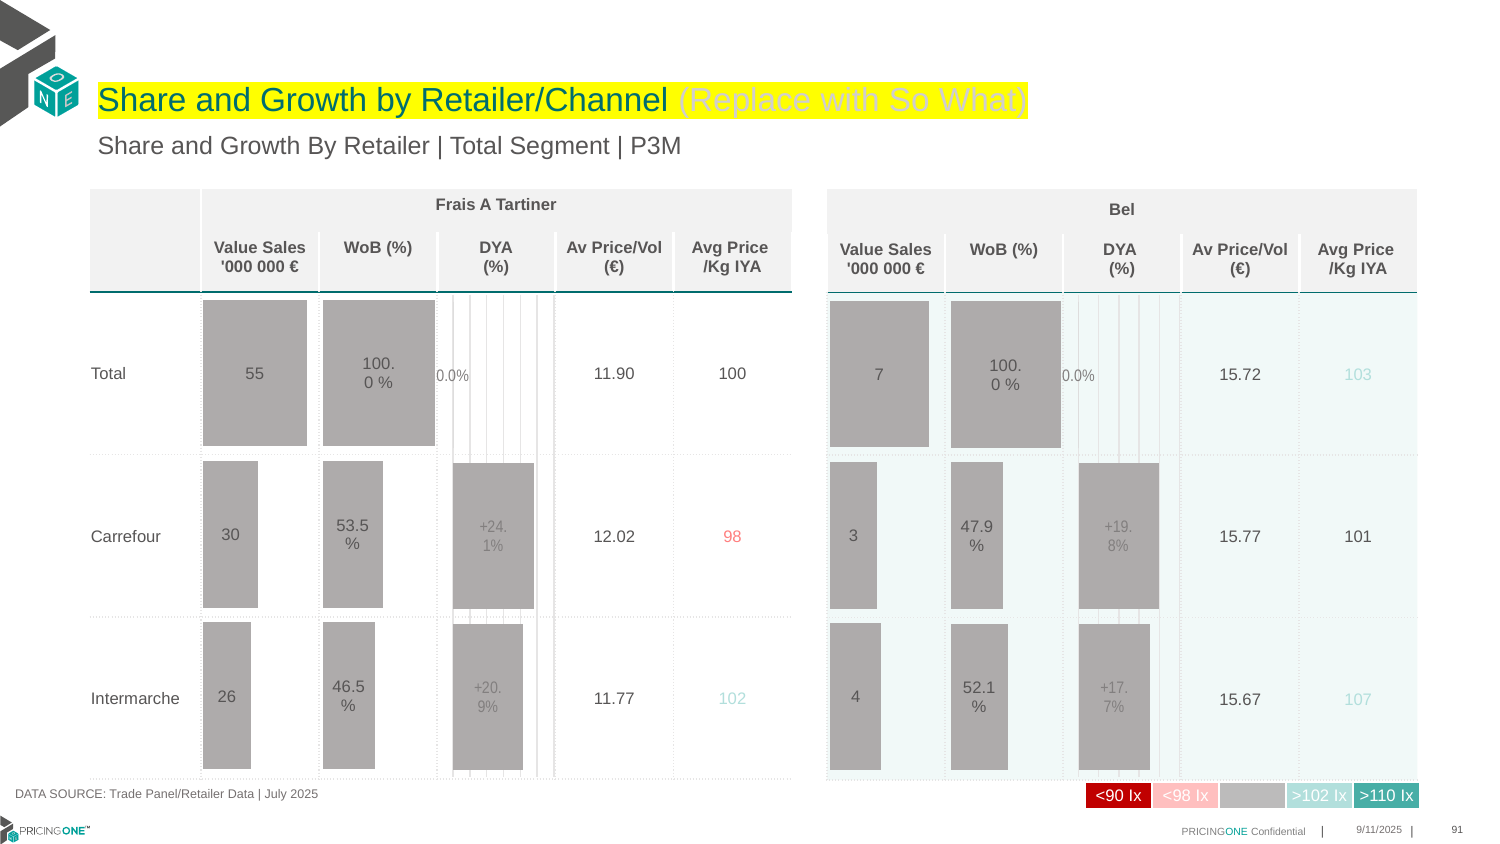

# Share and Growth by Retailer/Channel (Replace with So What)
Share and Growth By Retailer | Total Segment | P3M
|  | Frais A Tartiner | Total Category |  |  |  |
| --- | --- | --- | --- | --- | --- |
|  | Value Sales '000 000 € | WoB (%) | DYA (%) | Av Price/Vol (€) | Avg Price /Kg IYA |
| Total |  |  |  | 11.90 | 100 |
| Carrefour |  |  |  | 12.02 | 98 |
| Intermarche |  |  |  | 11.77 | 102 |
| Bel | Client |  |  |  |
| --- | --- | --- | --- | --- |
| Value Sales '000 000 € | WoB (%) | DYA (%) | Av Price/Vol (€) | Avg Price /Kg IYA |
|  |  |  | 15.72 | 103 |
|  |  |  | 15.77 | 101 |
|  |  |  | 15.67 | 107 |

### Chart

| Category | Value Sales |
|---|---|
| Grand Total | 55397184.0 |
| Carrefour | 29660078.0 |
| Intermarche | 25737106.0 |

### Chart

| Category | Trade WoB % |
|---|---|
| Grand Total | 1.0 |
| Carrefour | 0.5354 |
| Intermarche | 0.4646 |

### Chart

| Category | Value Sales |
|---|---|
| Grand Total | 6985717.0 |
| Carrefour | 3342792.0 |
| Intermarche | 3642925.0 |

### Chart

| Category | Trade WoB % |
|---|---|
| Grand Total | 1.0 |
| Carrefour | 0.4785 |
| Intermarche | 0.5215 |

### Chart

| Category | Trade WoB % DYA |
|---|---|
| Grand Total | 0.0 |
| Carrefour | 0.24109999999999998 |
| Intermarche | 0.20850000000000002 |

### Chart

| Category | Trade WoB % DYA |
|---|---|
| Grand Total | 0.0 |
| Carrefour | 0.1981 |
| Intermarche | 0.17689999999999995 |
DATA SOURCE: Trade Panel/Retailer Data | July 2025
| <90 Ix | <98 Ix |  | >102 Ix | >110 Ix |
| --- | --- | --- | --- | --- |

9/11/2025
91